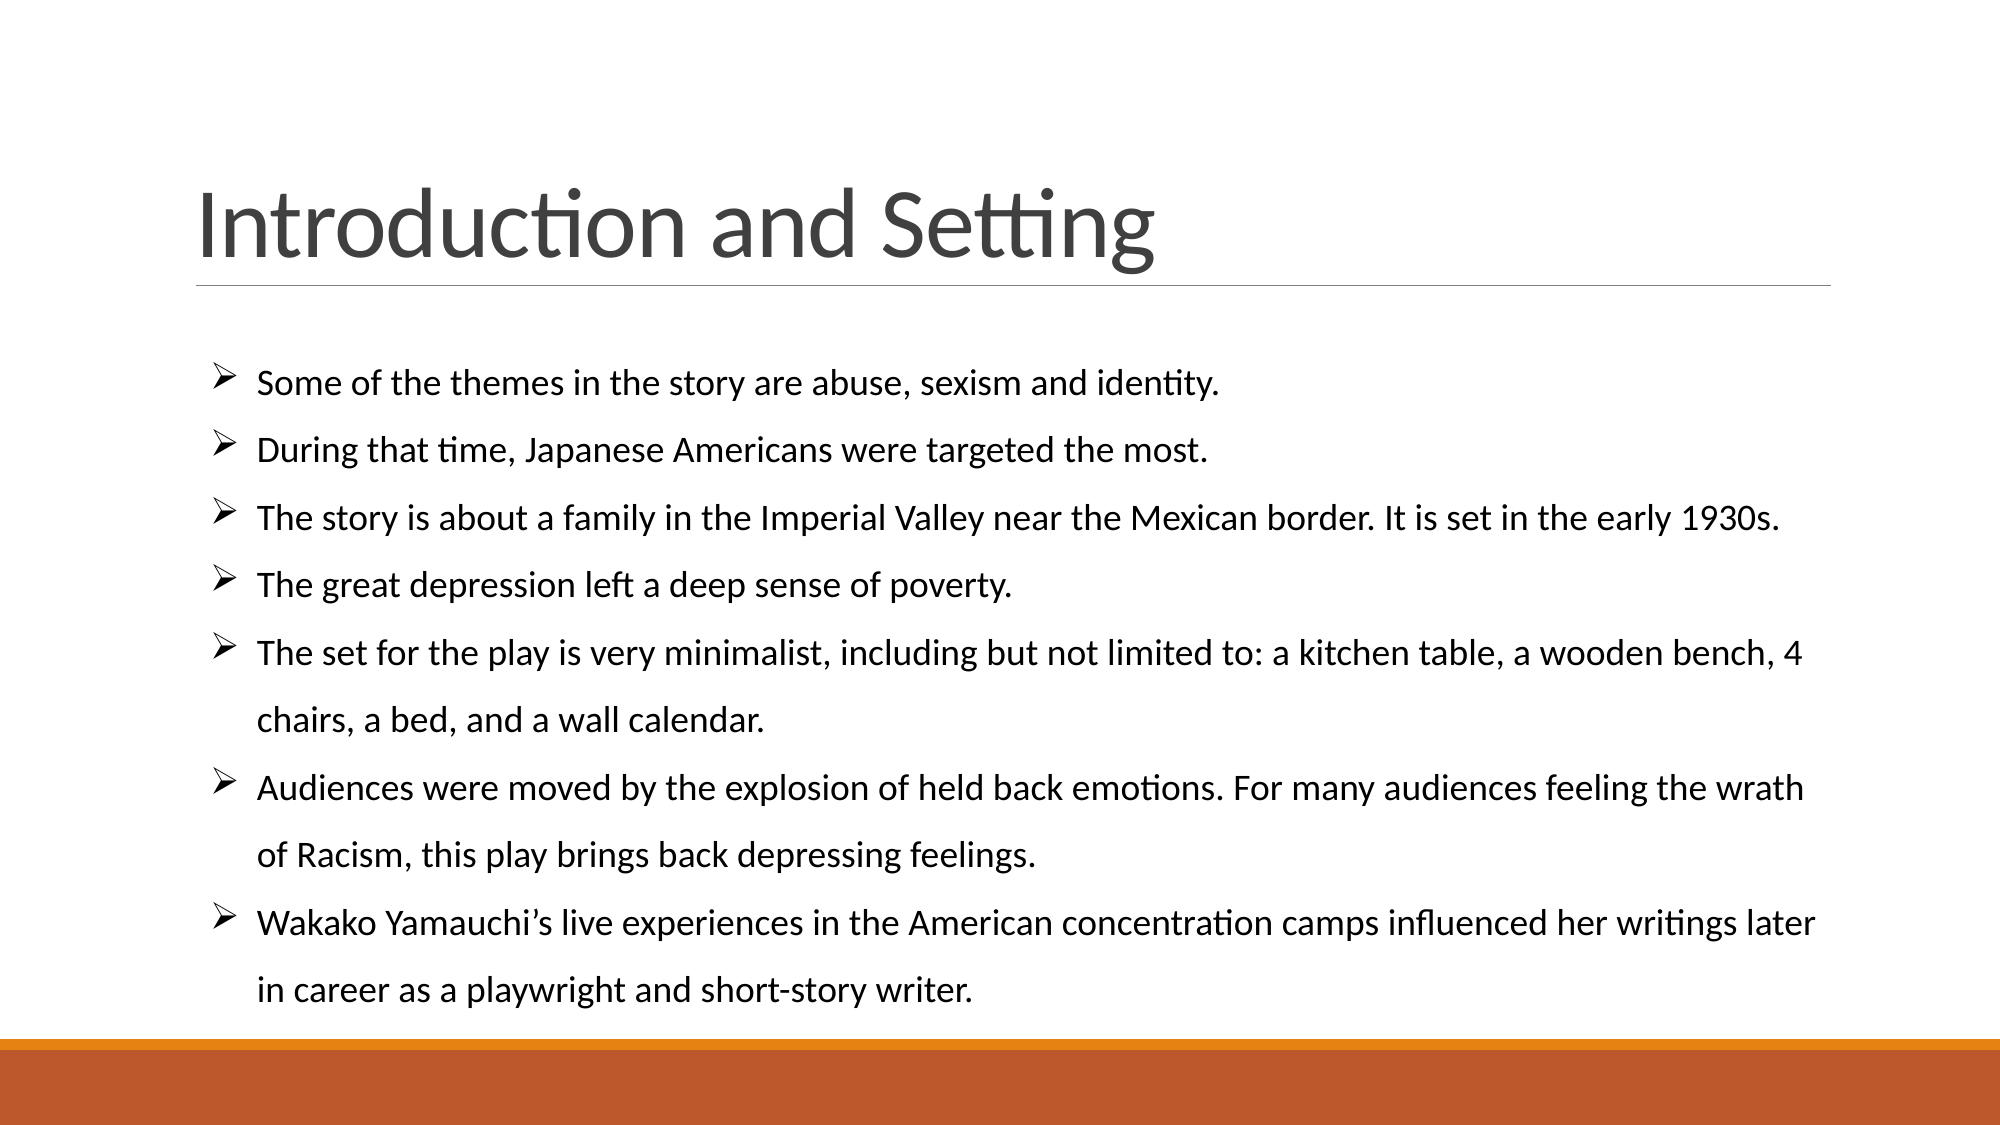

# Introduction and Setting
Some of the themes in the story are abuse, sexism and identity.
During that time, Japanese Americans were targeted the most.
The story is about a family in the Imperial Valley near the Mexican border. It is set in the early 1930s.
The great depression left a deep sense of poverty.
The set for the play is very minimalist, including but not limited to: a kitchen table, a wooden bench, 4 chairs, a bed, and a wall calendar.
Audiences were moved by the explosion of held back emotions. For many audiences feeling the wrath of Racism, this play brings back depressing feelings.
Wakako Yamauchi’s live experiences in the American concentration camps influenced her writings later in career as a playwright and short-story writer.